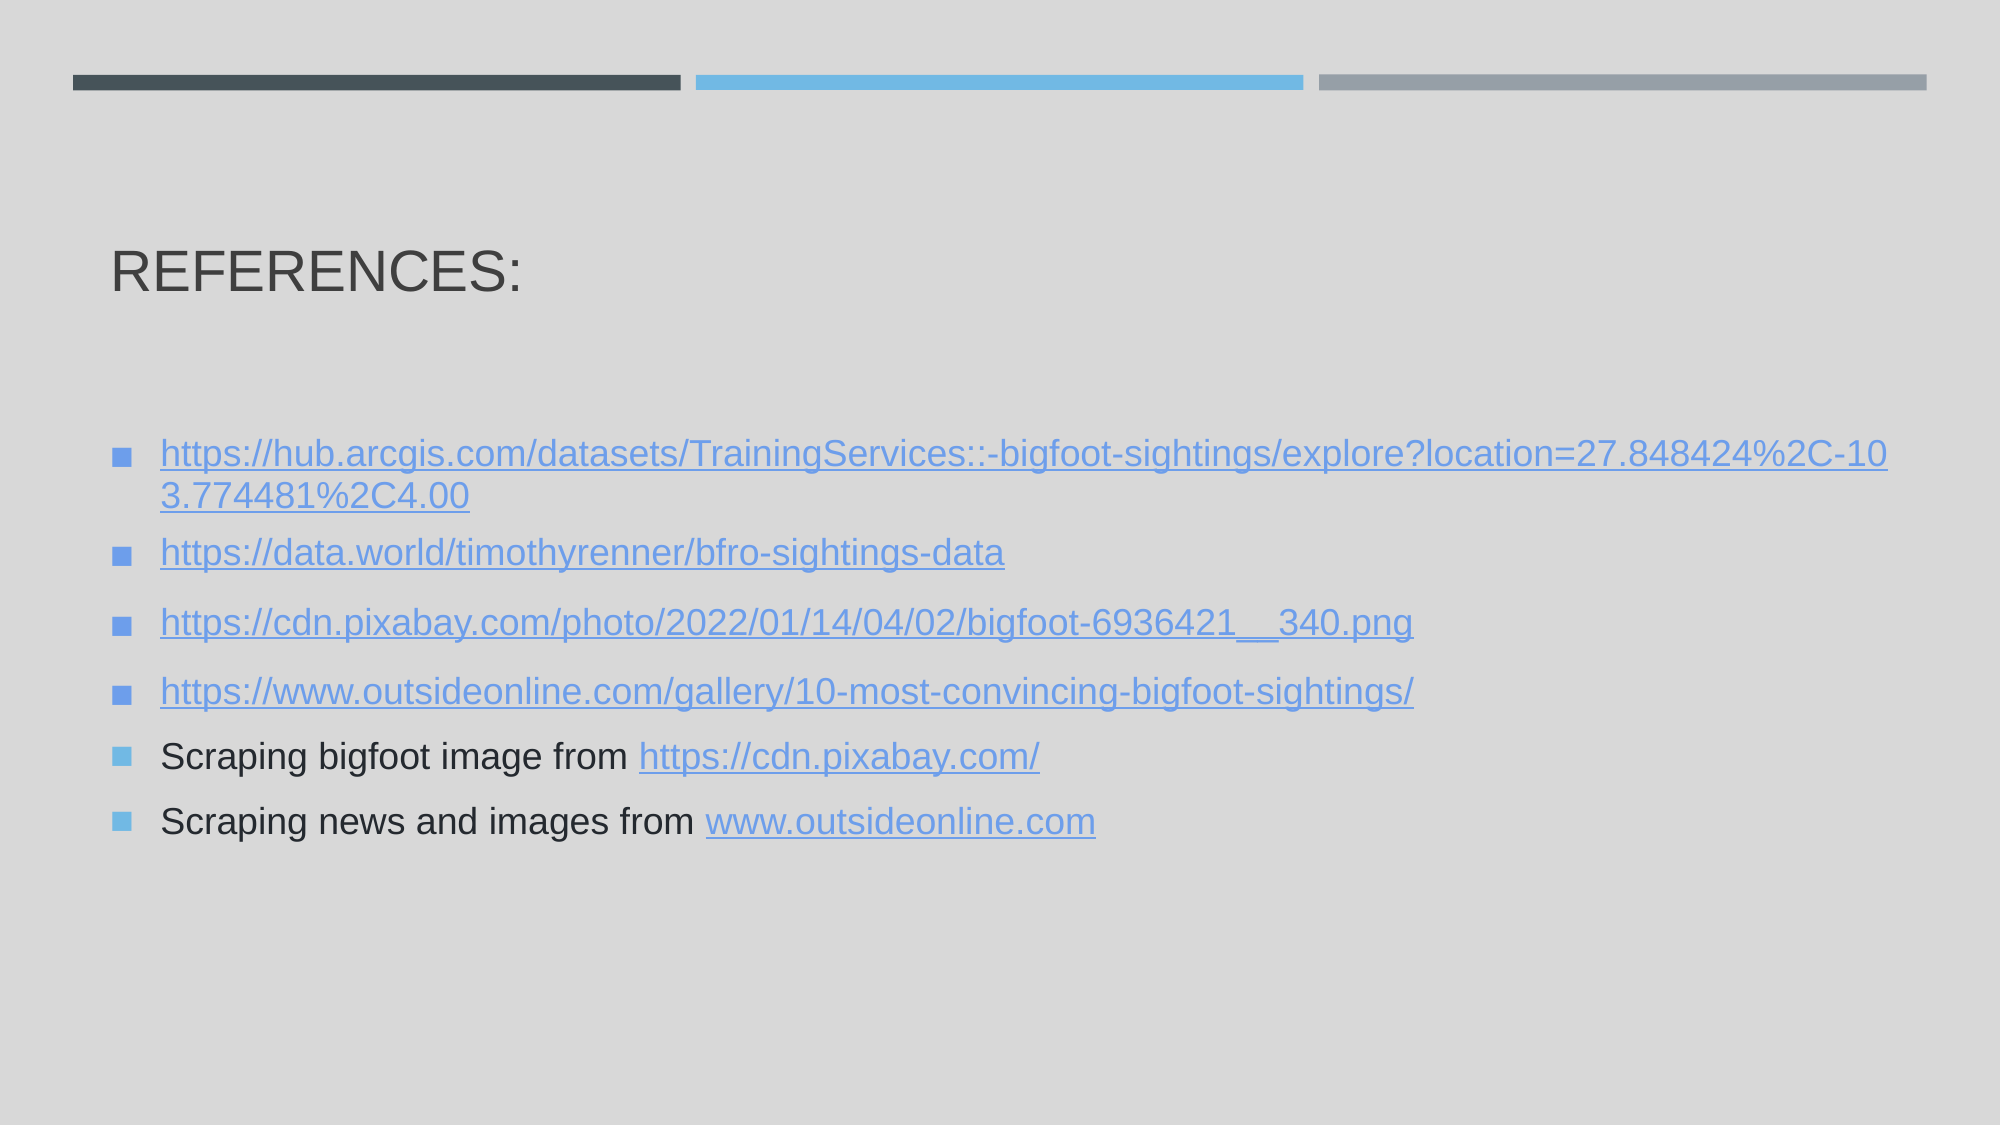

# REFERENCES:
https://hub.arcgis.com/datasets/TrainingServices::-bigfoot-sightings/explore?location=27.848424%2C-103.774481%2C4.00
https://data.world/timothyrenner/bfro-sightings-data
https://cdn.pixabay.com/photo/2022/01/14/04/02/bigfoot-6936421__340.png
https://www.outsideonline.com/gallery/10-most-convincing-bigfoot-sightings/
Scraping bigfoot image from https://cdn.pixabay.com/
Scraping news and images from www.outsideonline.com